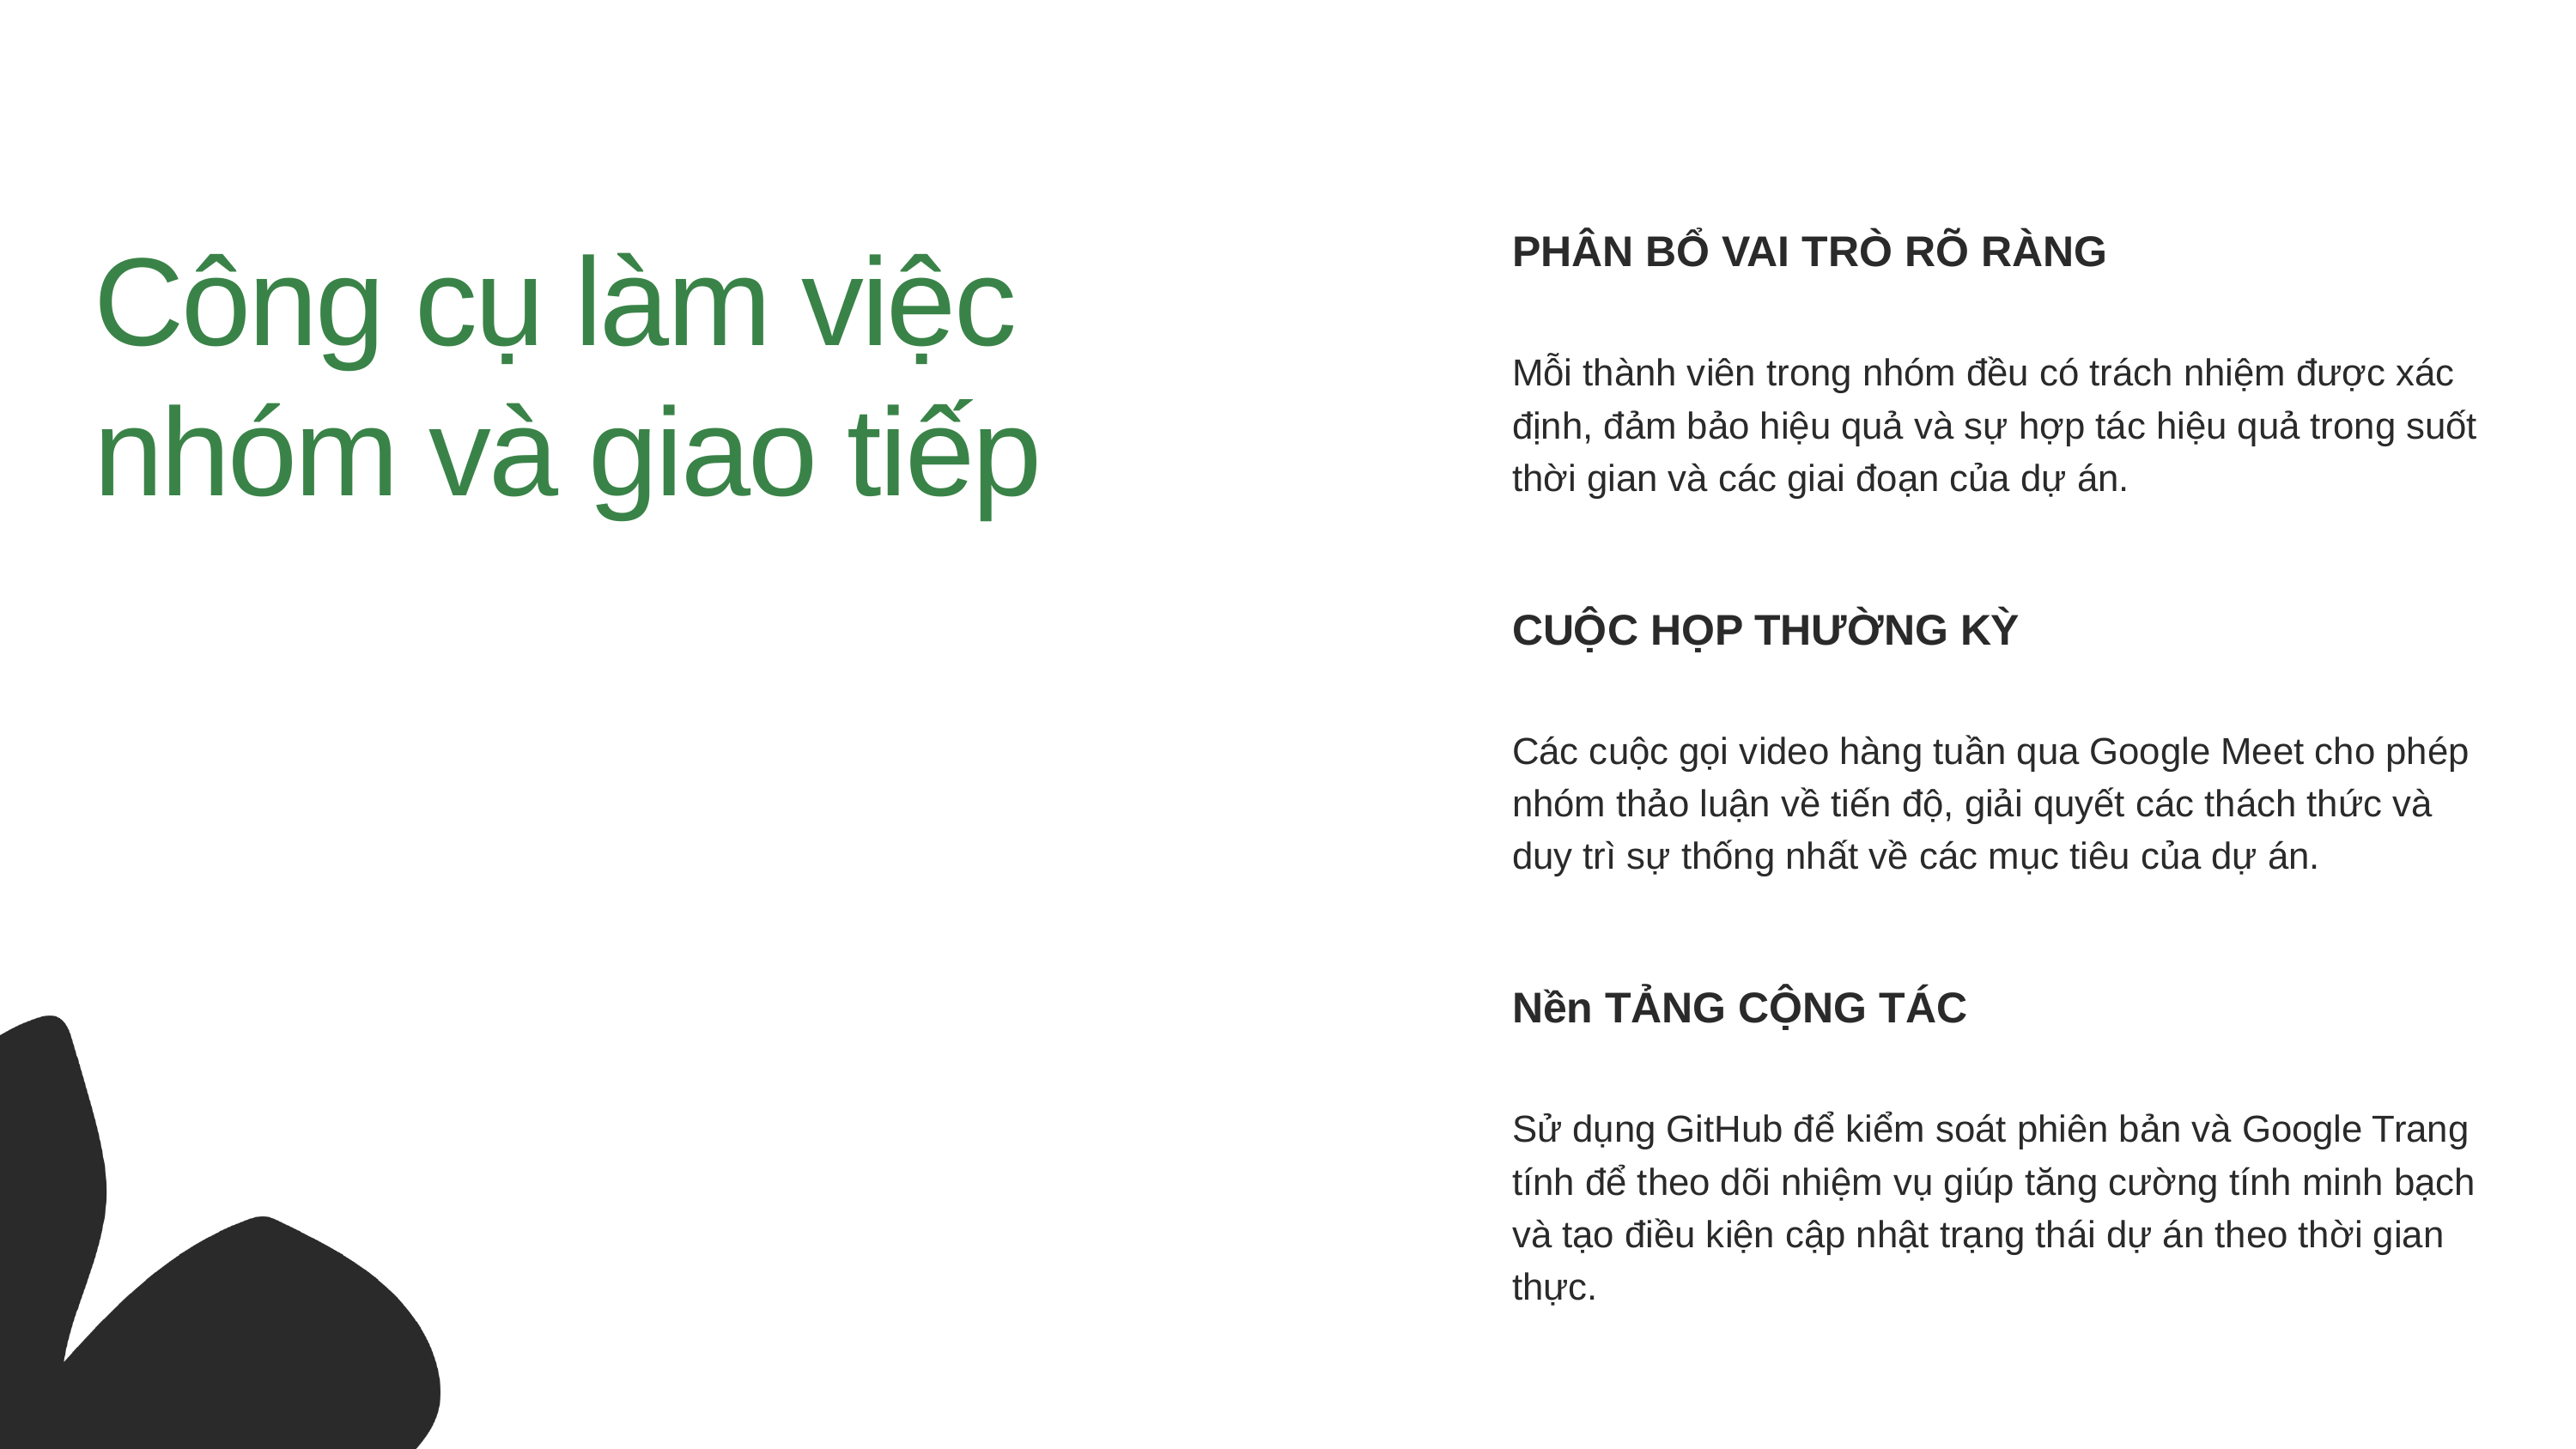

Công cụ làm việc nhóm và giao tiếp
PHÂN BỔ VAI TRÒ RÕ RÀNG
Mỗi thành viên trong nhóm đều có trách nhiệm được xác định, đảm bảo hiệu quả và sự hợp tác hiệu quả trong suốt thời gian và các giai đoạn của dự án.
CUỘC HỌP THƯỜNG KỲ
Các cuộc gọi video hàng tuần qua Google Meet cho phép nhóm thảo luận về tiến độ, giải quyết các thách thức và duy trì sự thống nhất về các mục tiêu của dự án.
Nền TẢNG CỘNG TÁC
Sử dụng GitHub để kiểm soát phiên bản và Google Trang tính để theo dõi nhiệm vụ giúp tăng cường tính minh bạch và tạo điều kiện cập nhật trạng thái dự án theo thời gian thực.